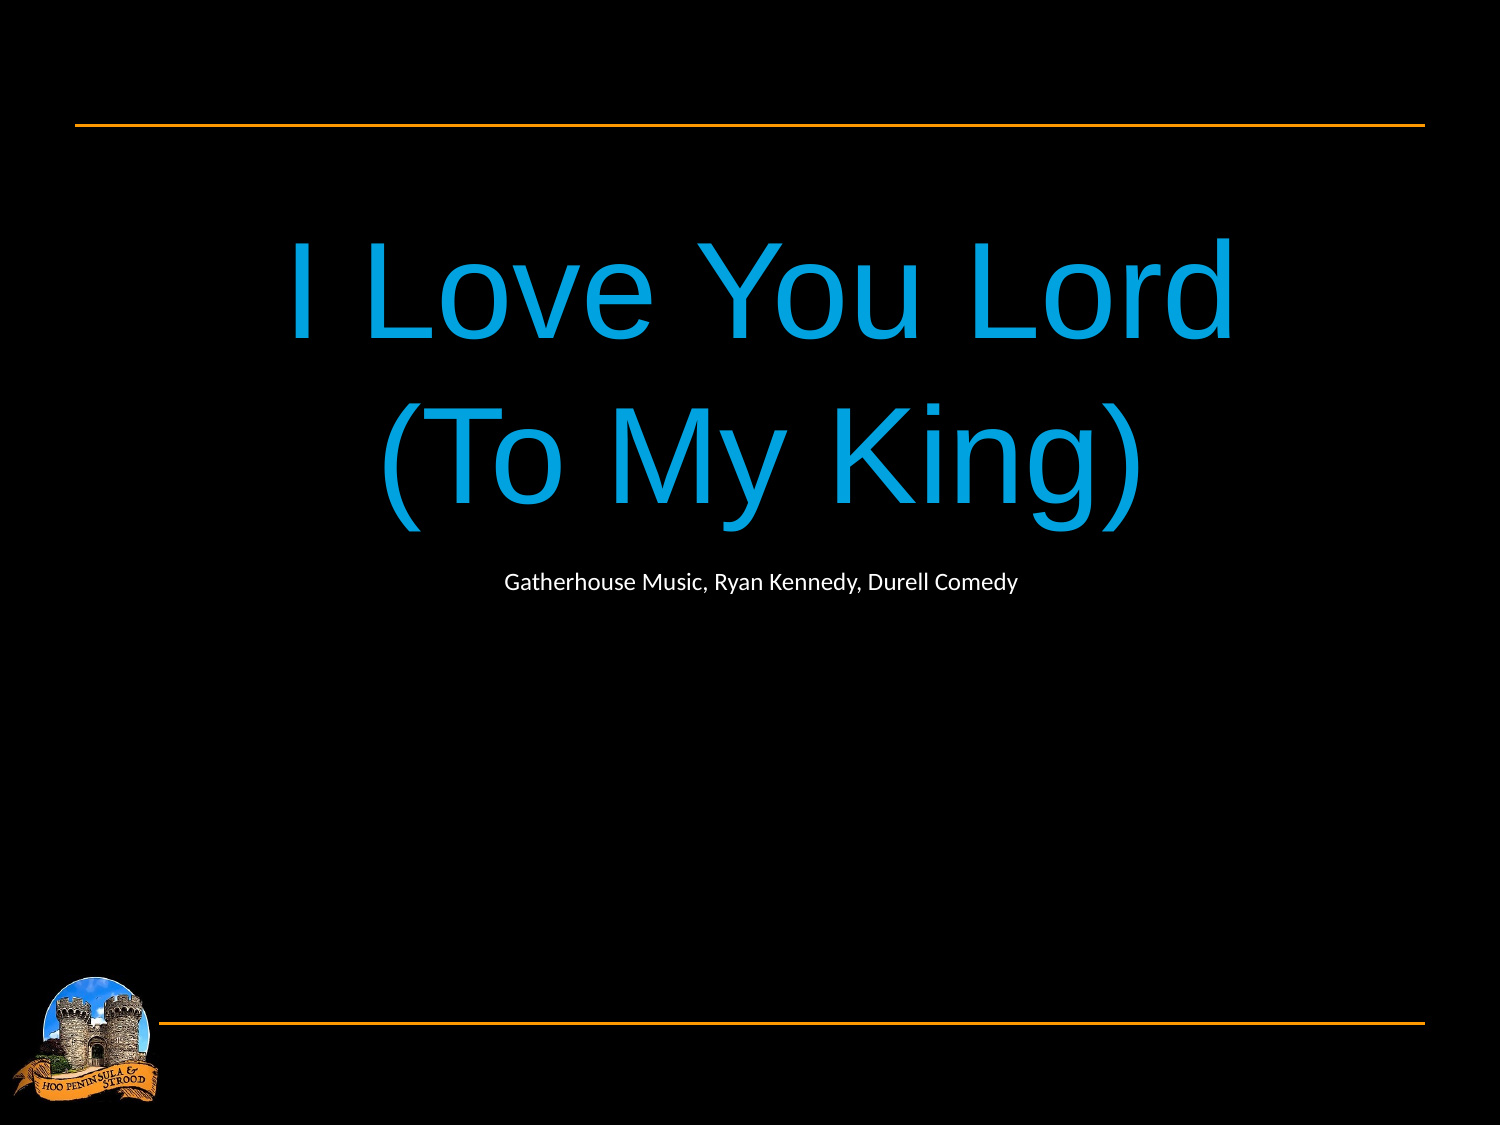

I Love You Lord
(To My King)
Gatherhouse Music, Ryan Kennedy, Durell Comedy